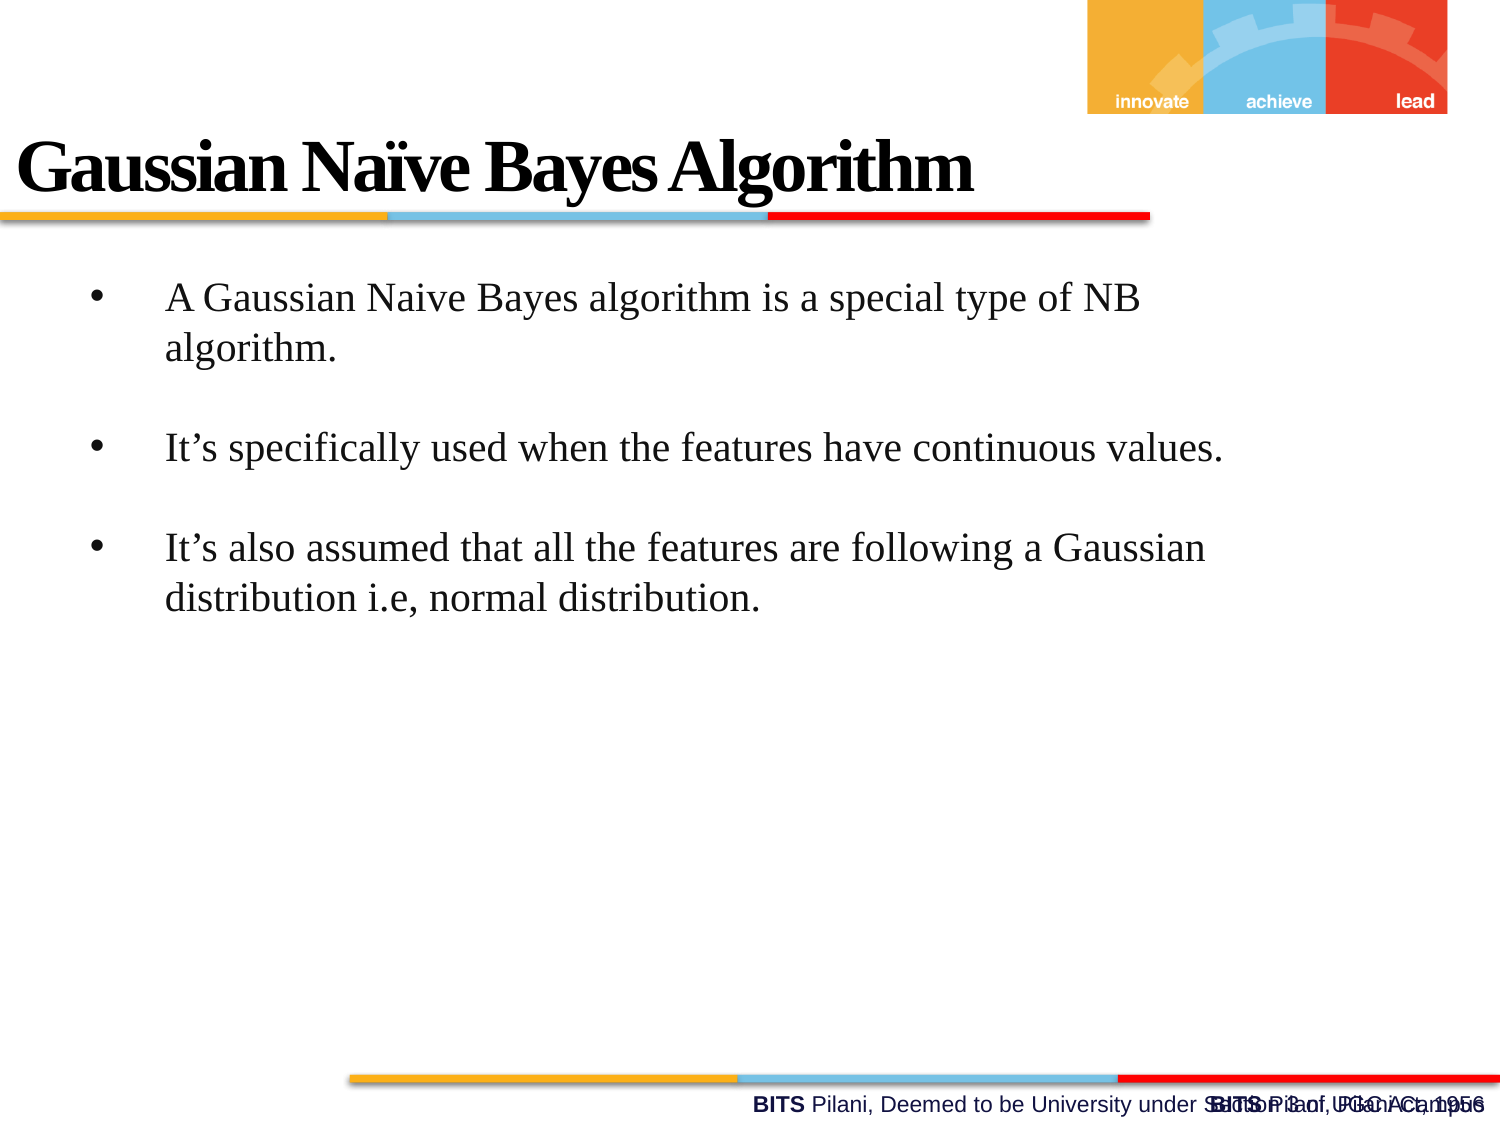

Gaussian Naïve Bayes Algorithm
A Gaussian Naive Bayes algorithm is a special type of NB algorithm.

It’s specifically used when the features have continuous values.

It’s also assumed that all the features are following a Gaussian distribution i.e, normal distribution.